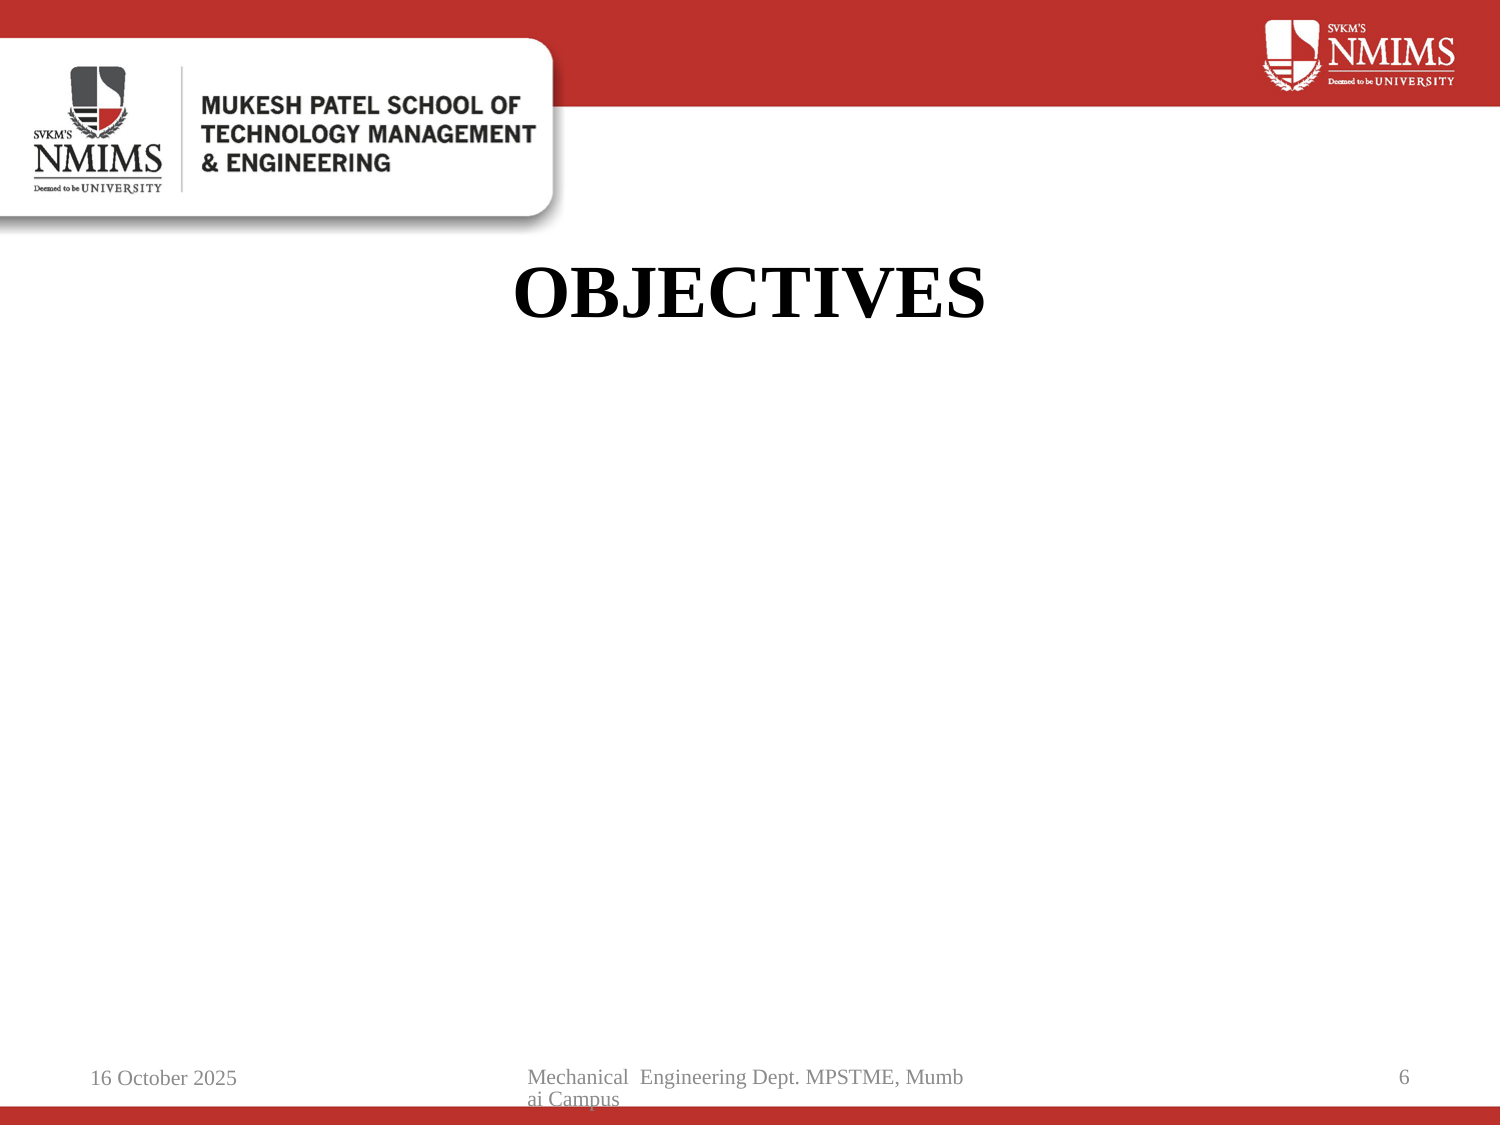

# OBJECTIVES

Mechanical  Engineering Dept. MPSTME, Mumbai Campus
6
16 October 2025